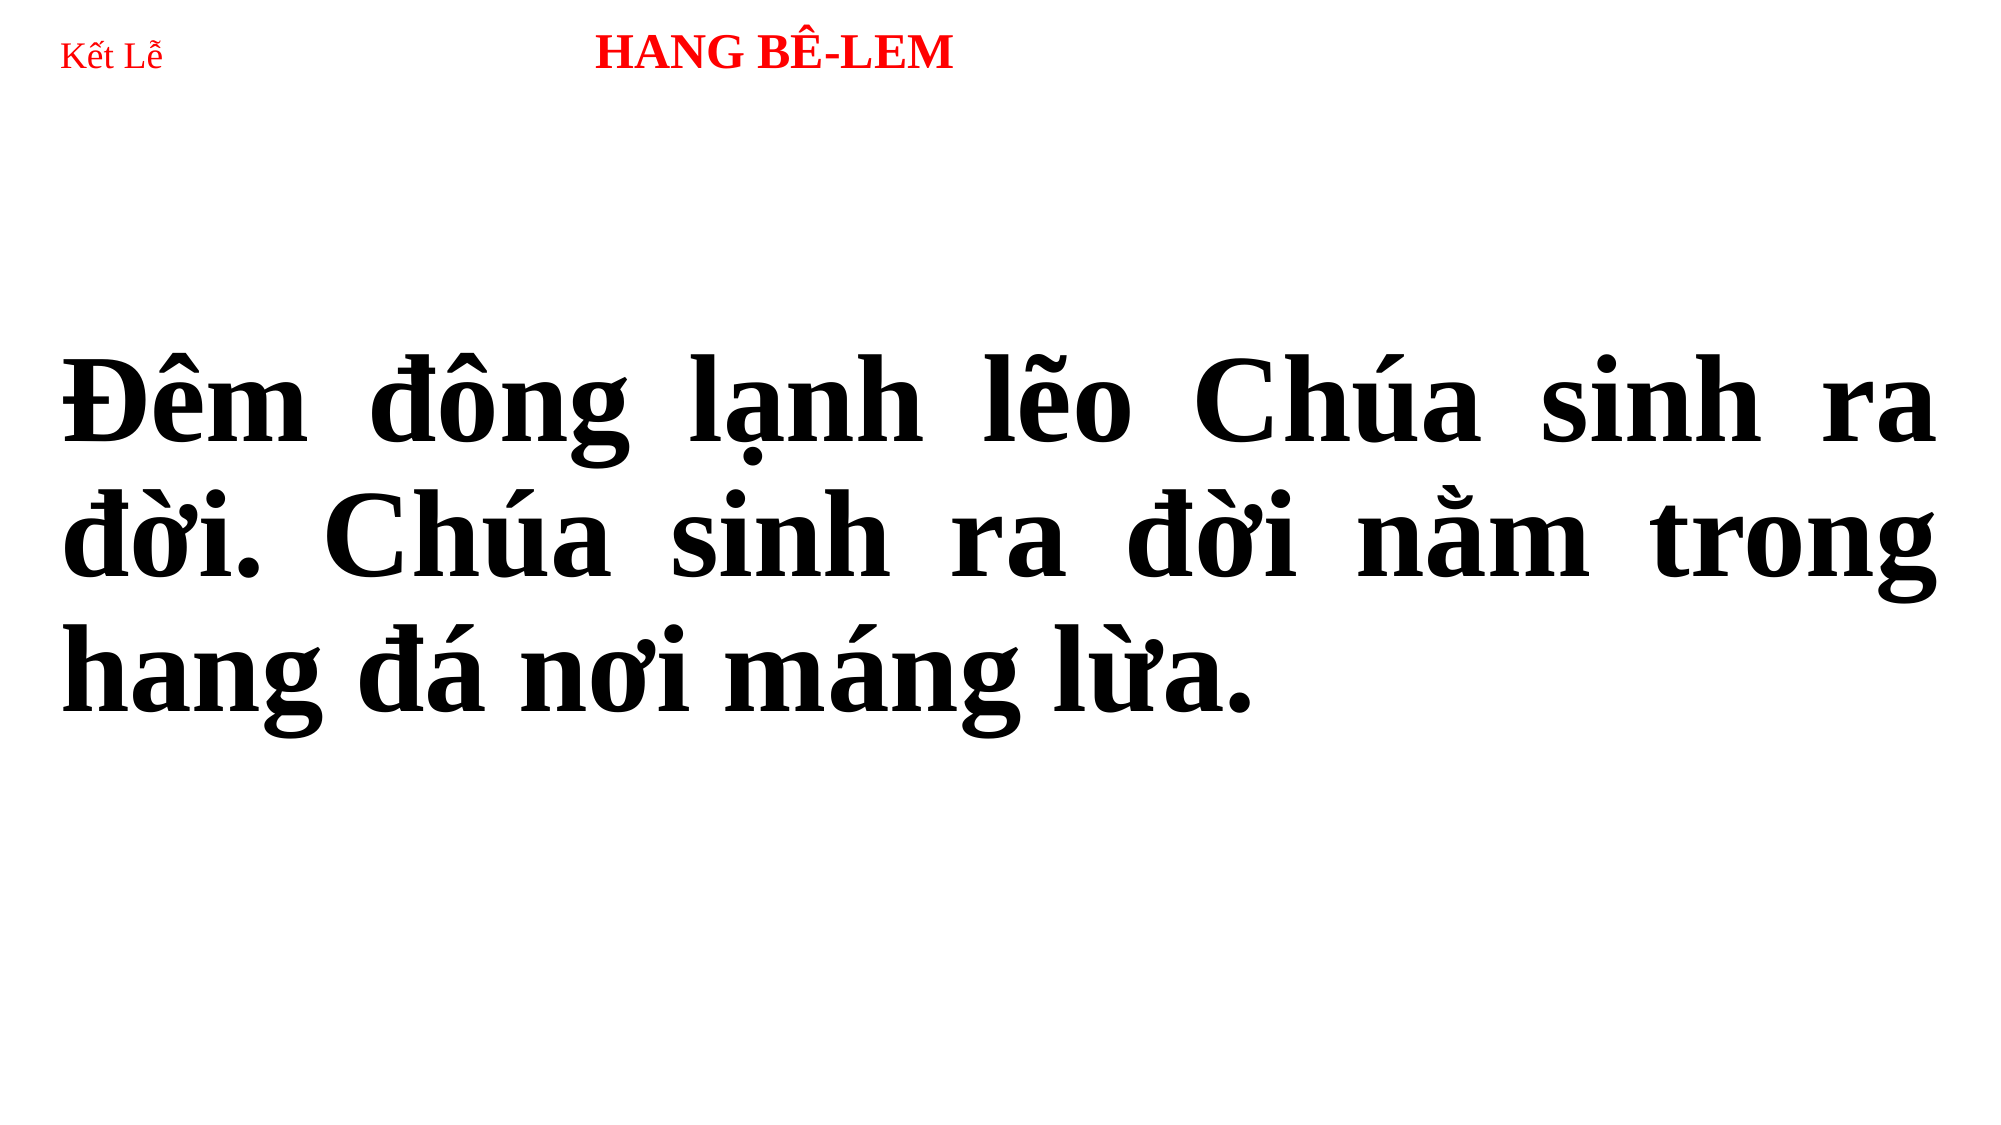

# Kết Lễ                        	         HANG BÊ-LEM
Đêm đông lạnh lẽo Chúa sinh ra đời. Chúa sinh ra đời nằm trong hang đá nơi máng lừa.